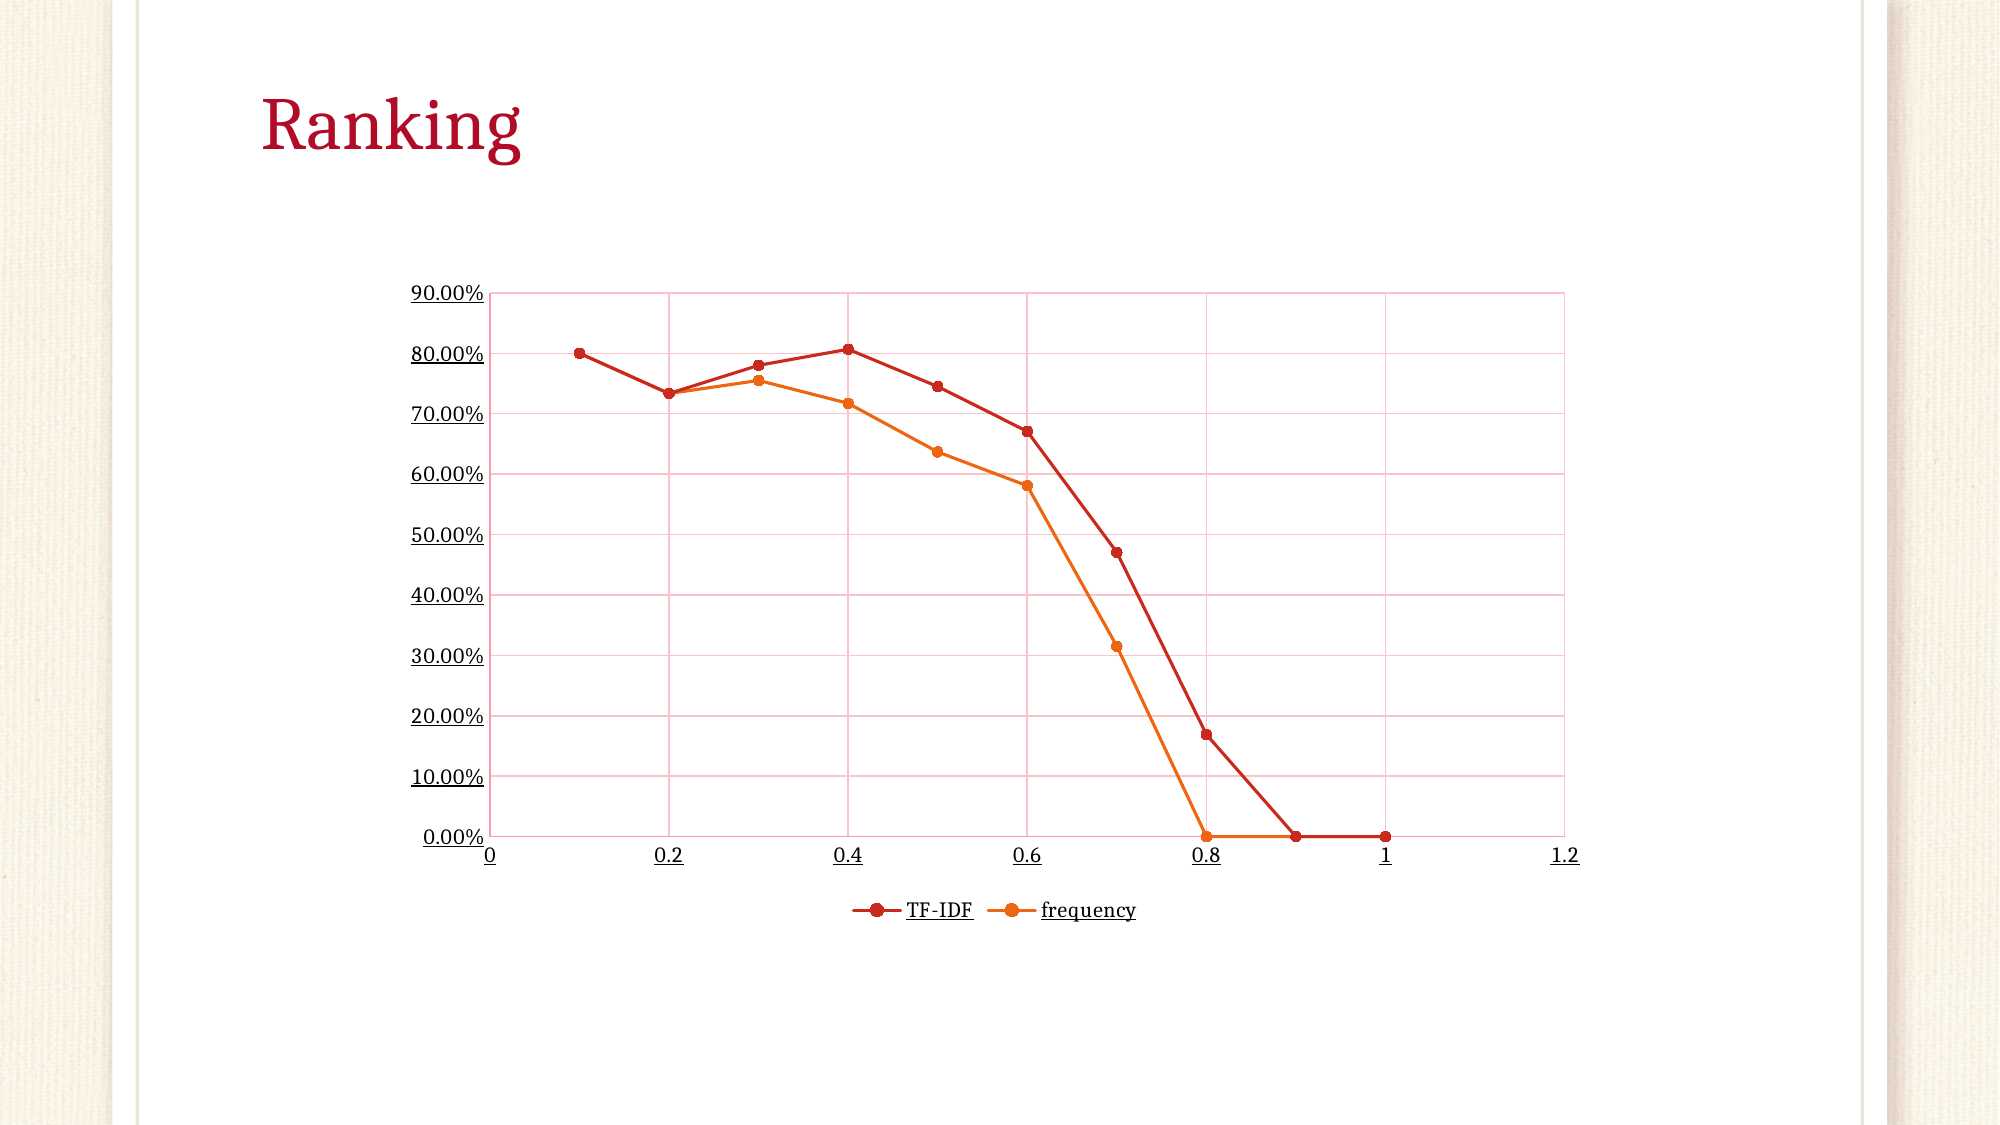

Ranking

### Chart

| Category | TF-IDF | frequency |
|---|---|---|